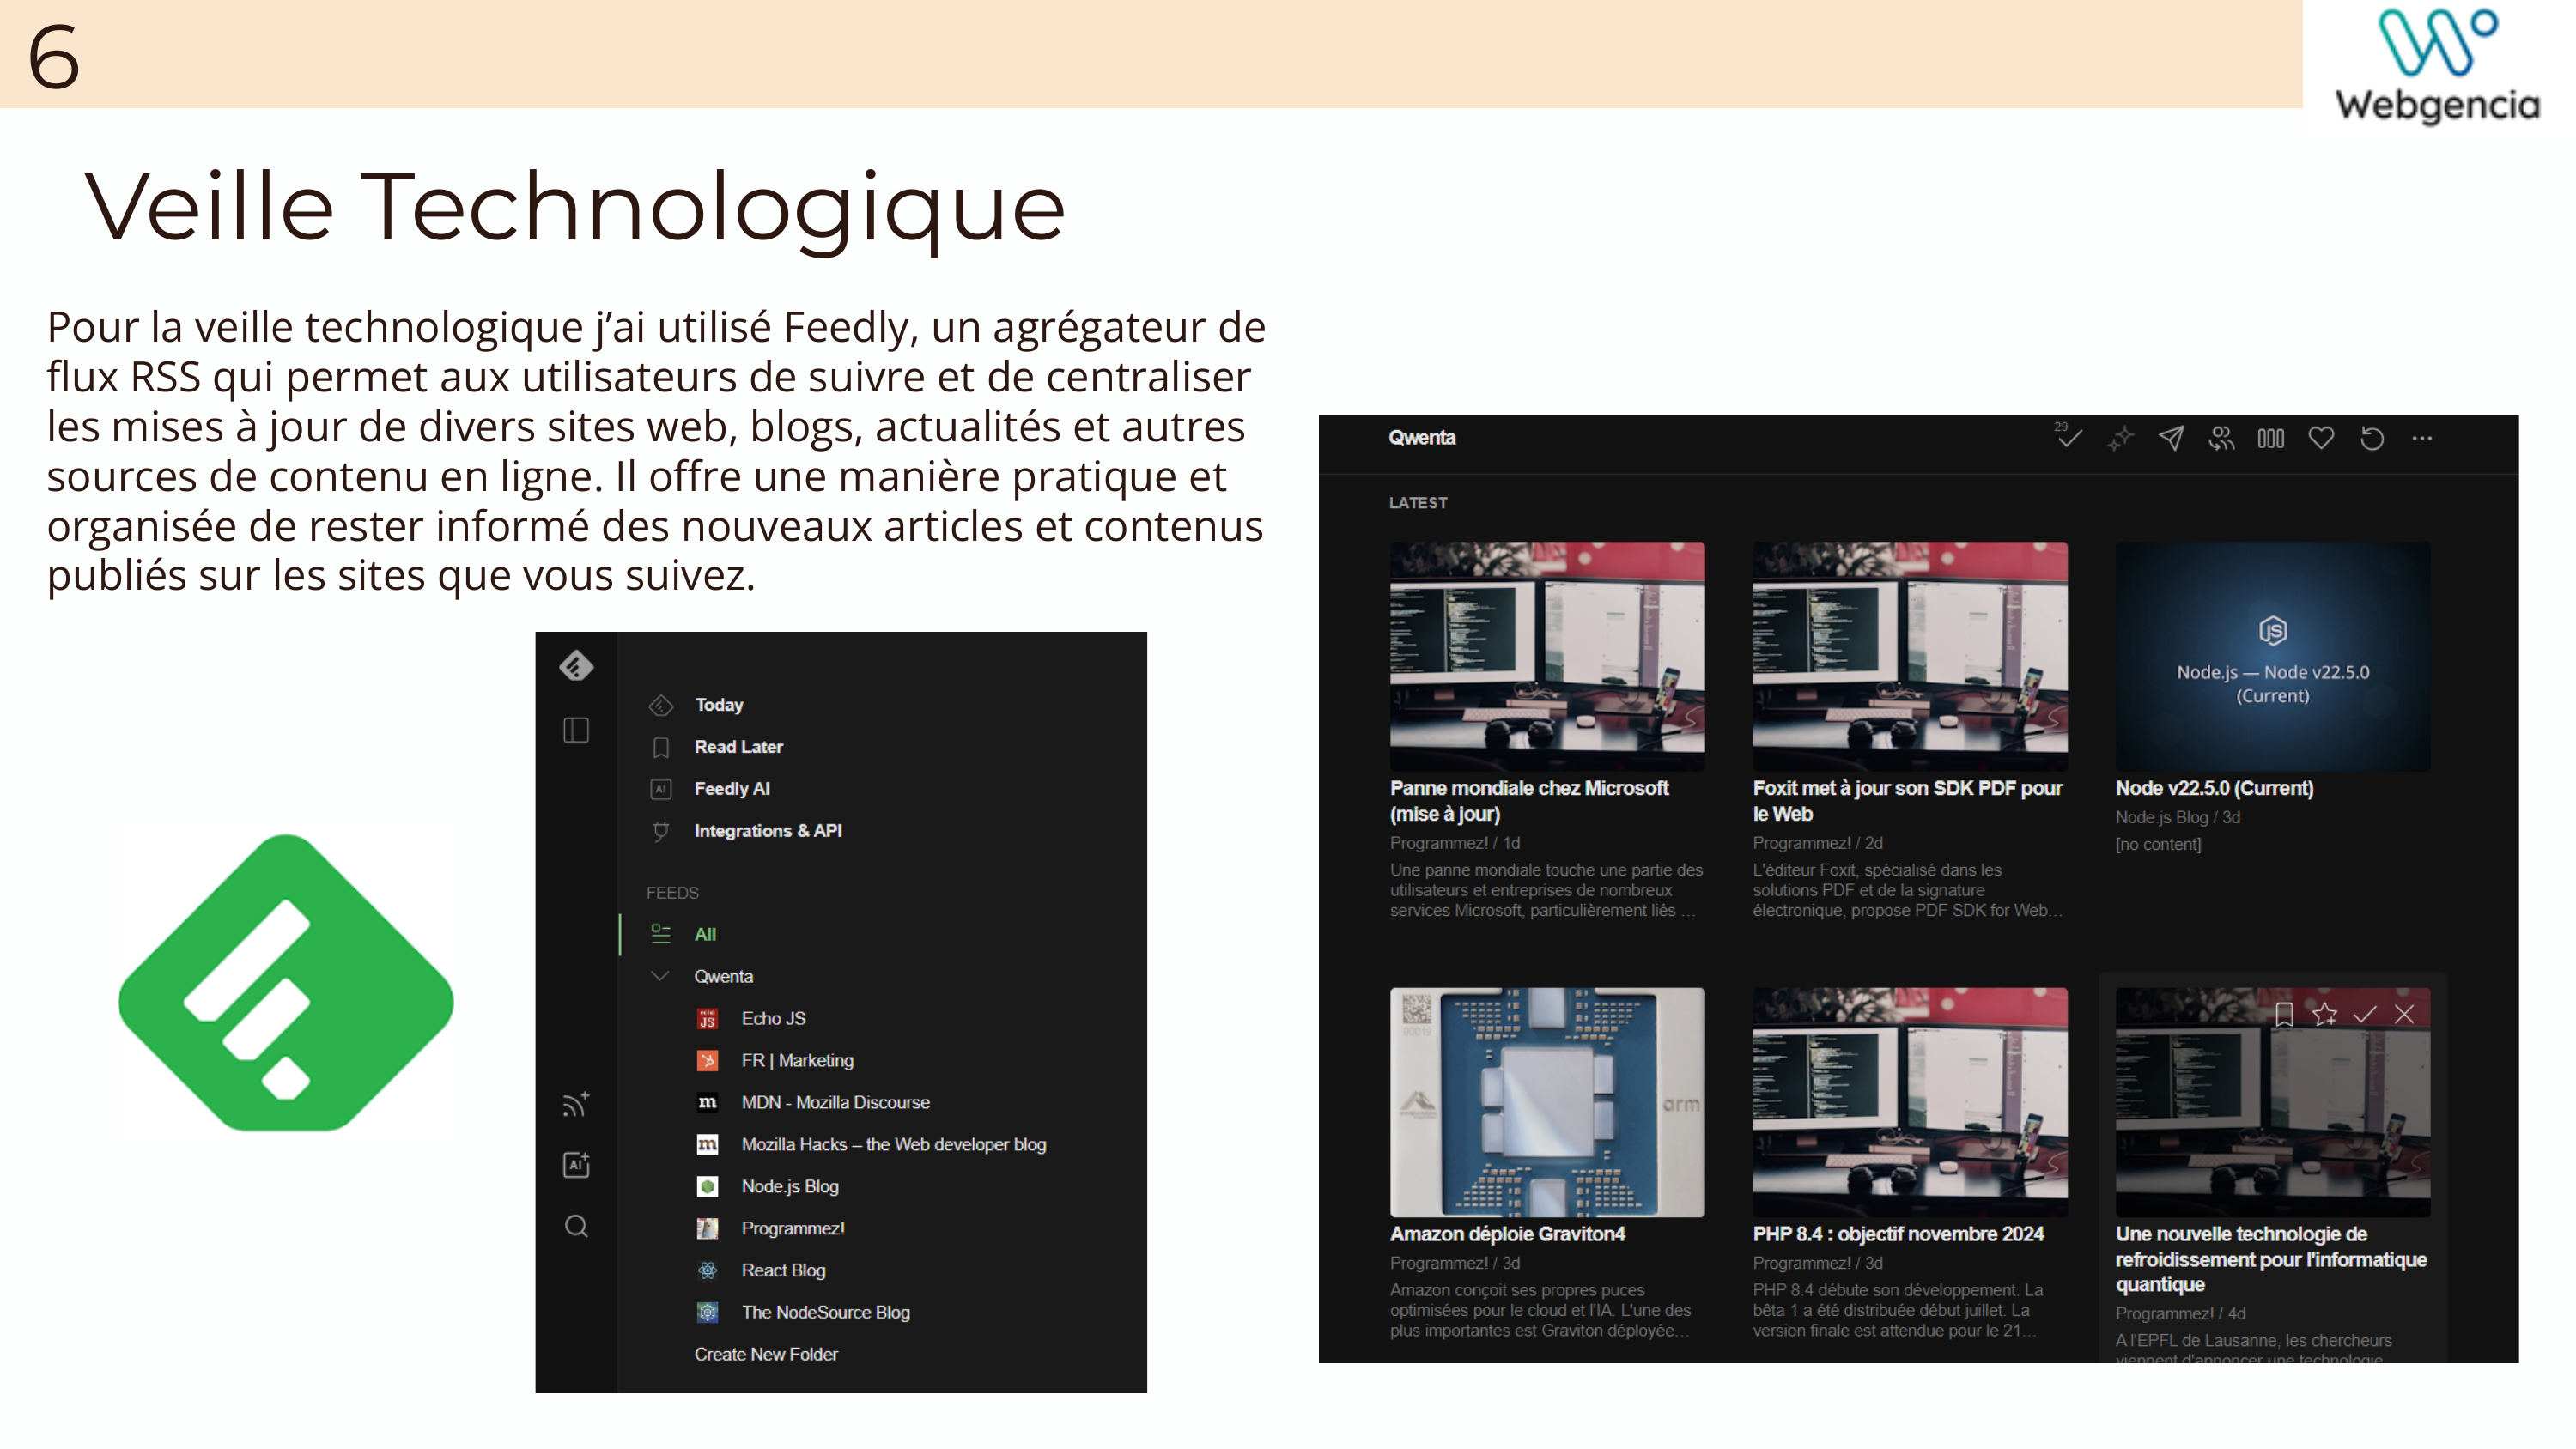

6
Veille Technologique
Pour la veille technologique j’ai utilisé Feedly, un agrégateur de flux RSS qui permet aux utilisateurs de suivre et de centraliser les mises à jour de divers sites web, blogs, actualités et autres sources de contenu en ligne. Il offre une manière pratique et organisée de rester informé des nouveaux articles et contenus publiés sur les sites que vous suivez.